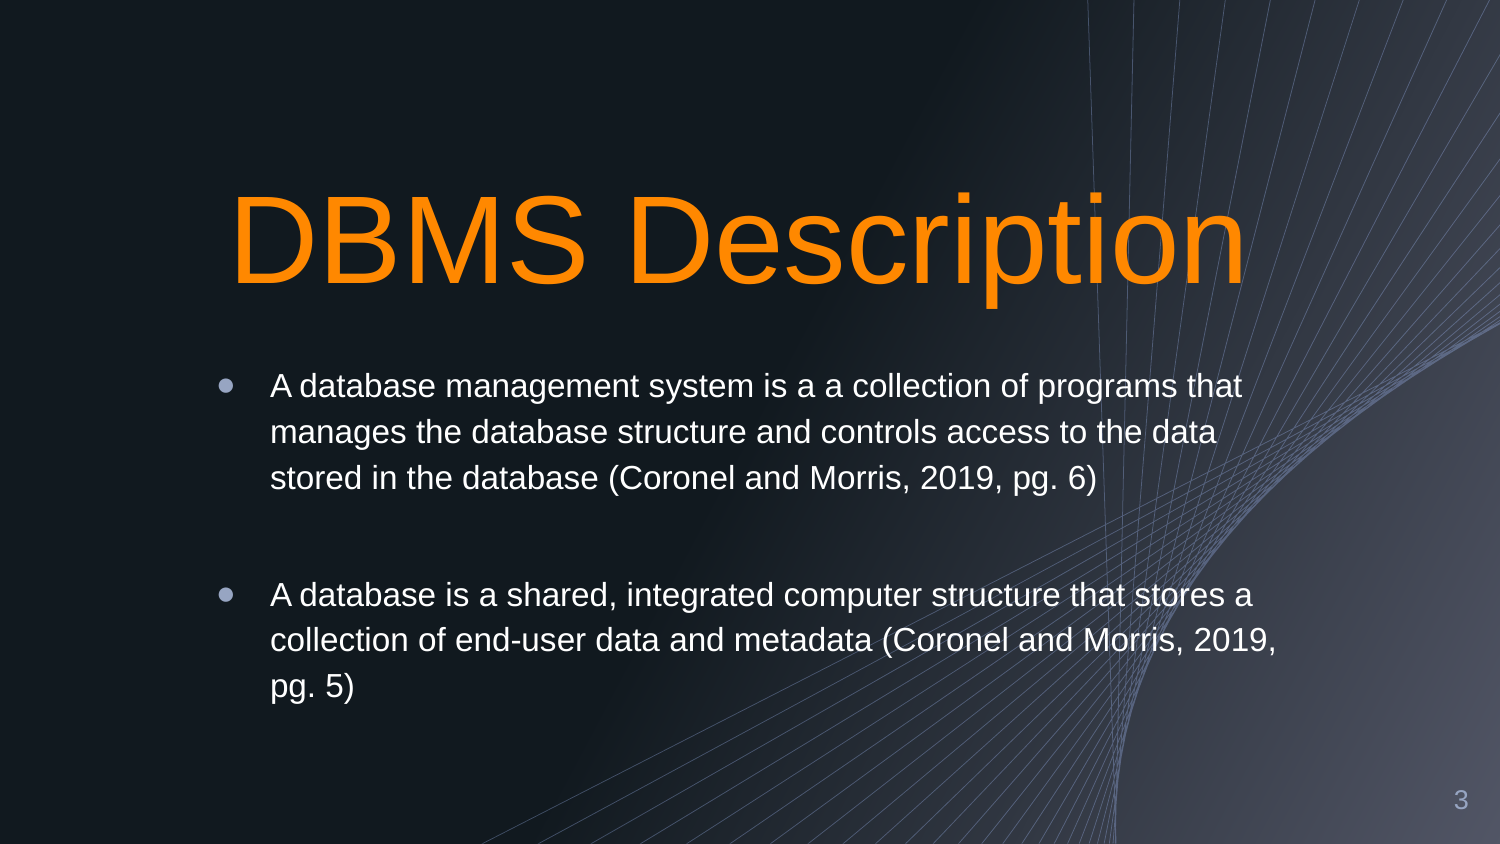

# DBMS Description
A database management system is a a collection of programs that manages the database structure and controls access to the data stored in the database (Coronel and Morris, 2019, pg. 6)

A database is a shared, integrated computer structure that stores a collection of end-user data and metadata (Coronel and Morris, 2019, pg. 5)

3